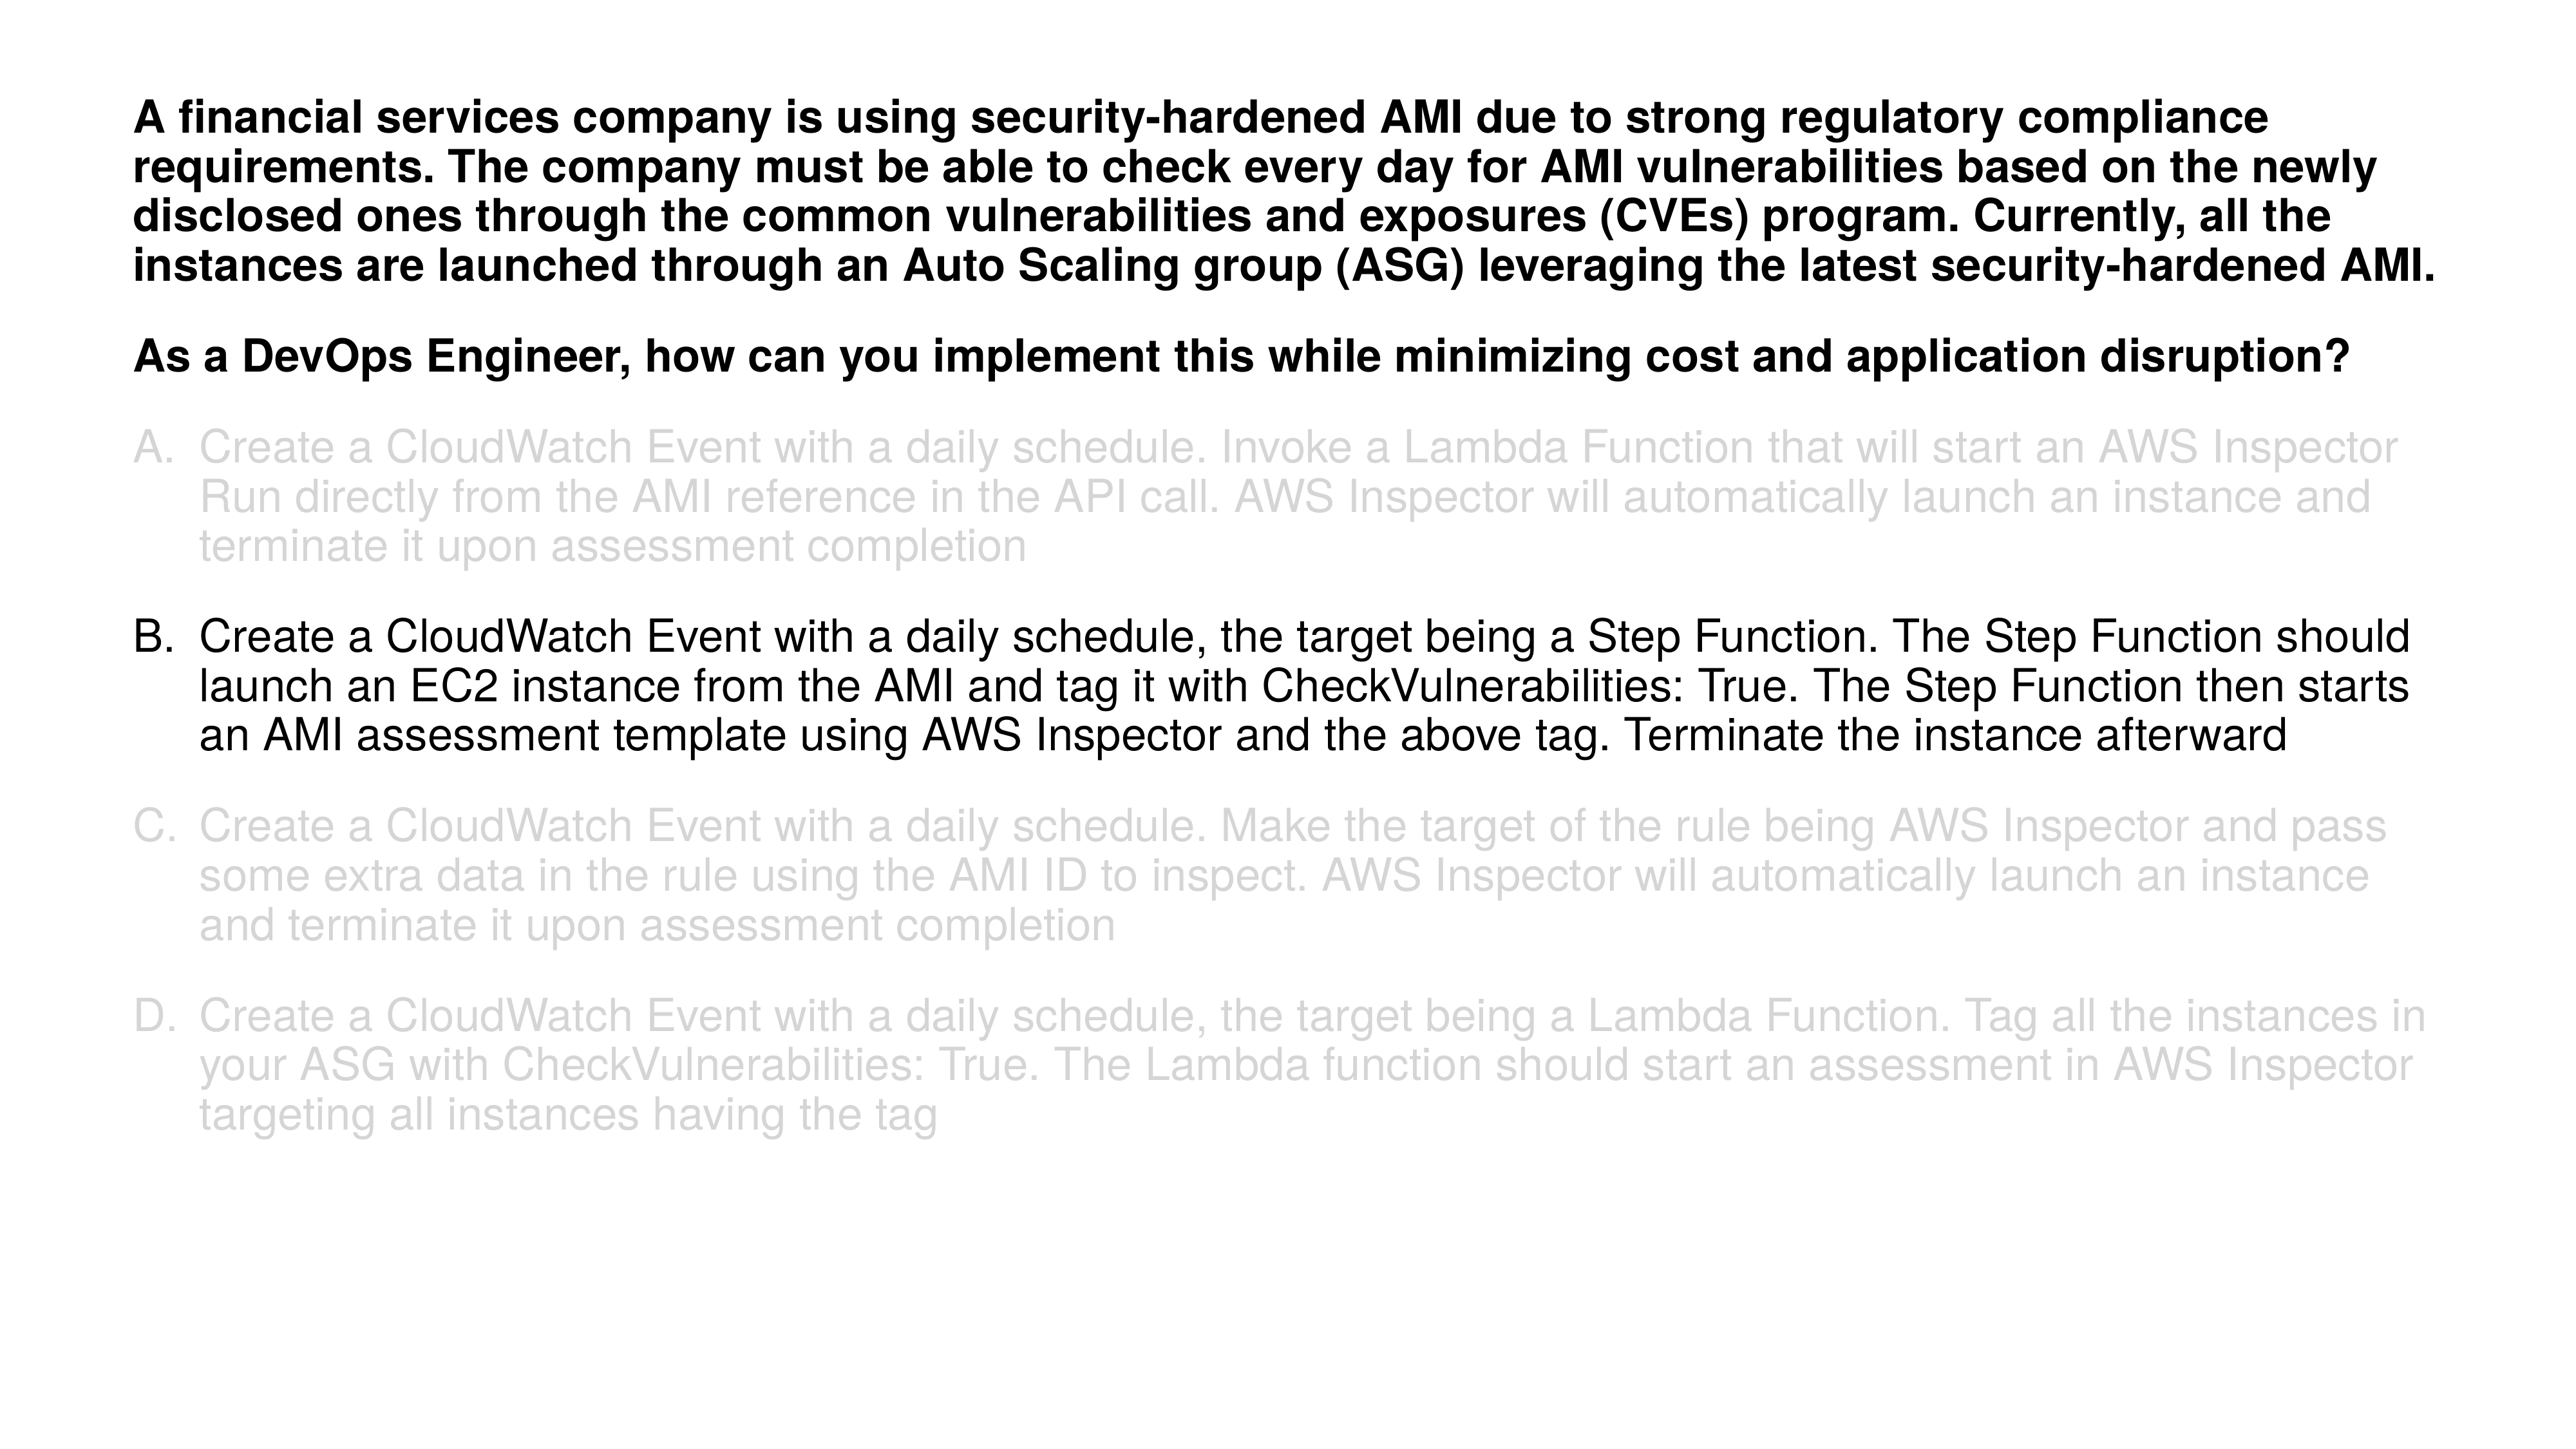

A financial services company is using security-hardened AMI due to strong regulatory compliance requirements. The company must be able to check every day for AMI vulnerabilities based on the newly disclosed ones through the common vulnerabilities and exposures (CVEs) program. Currently, all the instances are launched through an Auto Scaling group (ASG) leveraging the latest security-hardened AMI.
As a DevOps Engineer, how can you implement this while minimizing cost and application disruption?
Create a CloudWatch Event with a daily schedule. Invoke a Lambda Function that will start an AWS Inspector Run directly from the AMI reference in the API call. AWS Inspector will automatically launch an instance and terminate it upon assessment completion
Create a CloudWatch Event with a daily schedule, the target being a Step Function. The Step Function should launch an EC2 instance from the AMI and tag it with CheckVulnerabilities: True. The Step Function then starts an AMI assessment template using AWS Inspector and the above tag. Terminate the instance afterward
Create a CloudWatch Event with a daily schedule. Make the target of the rule being AWS Inspector and pass some extra data in the rule using the AMI ID to inspect. AWS Inspector will automatically launch an instance and terminate it upon assessment completion
Create a CloudWatch Event with a daily schedule, the target being a Lambda Function. Tag all the instances in your ASG with CheckVulnerabilities: True. The Lambda function should start an assessment in AWS Inspector targeting all instances having the tag